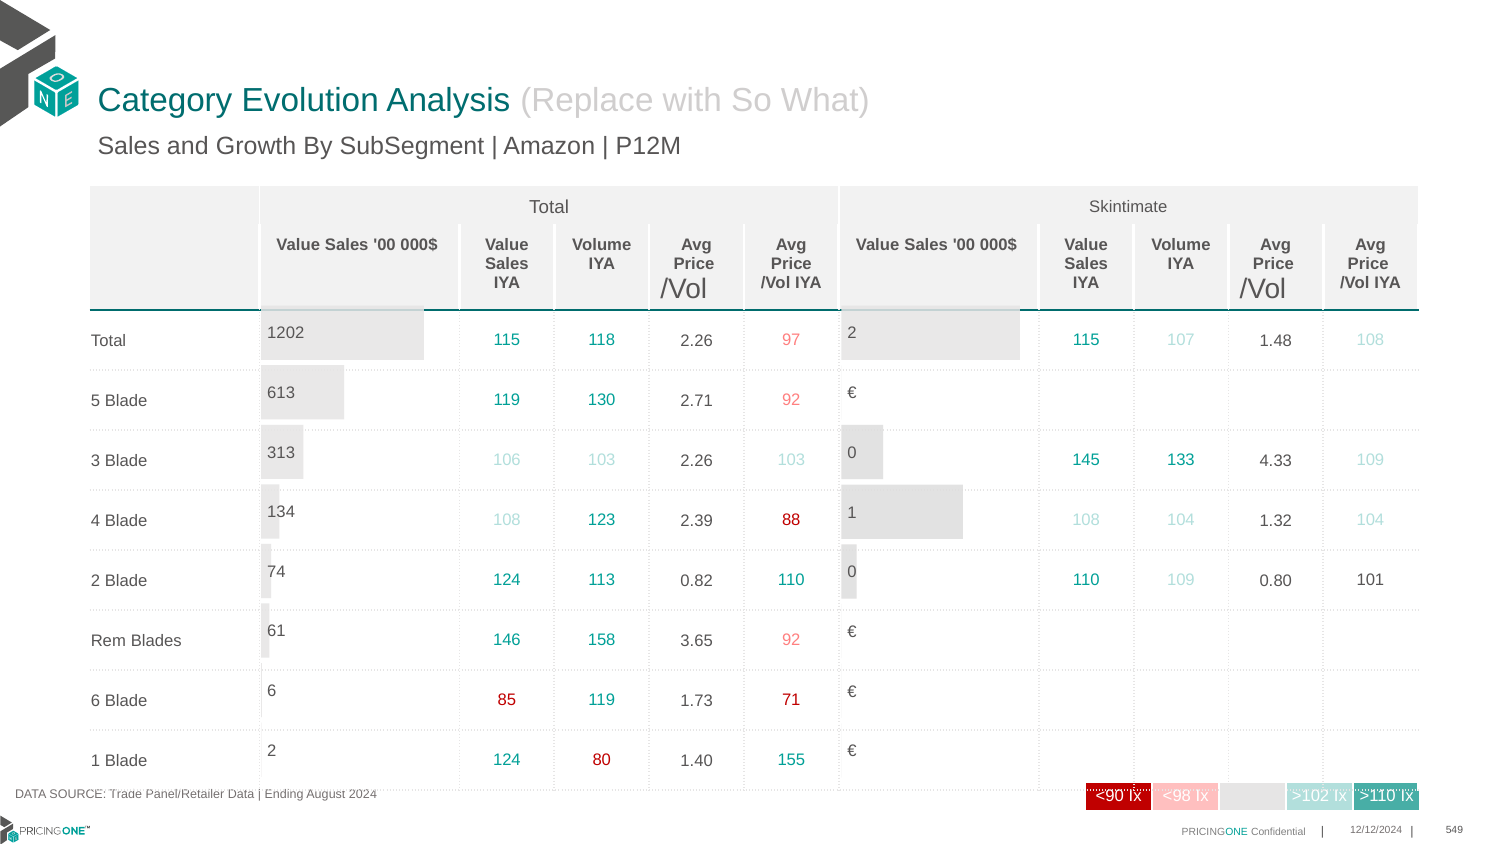

# Category Evolution Analysis (Replace with So What)
Sales and Growth By SubSegment | Amazon | P12M
|  | Total |  |  |  |  | Skintimate |  |  |  |  |
| --- | --- | --- | --- | --- | --- | --- | --- | --- | --- | --- |
|  | Value Sales '00 000$ | Value Sales IYA | Volume IYA | Avg Price /Vol | Avg Price /Vol IYA | Value Sales '00 000$ | Value Sales IYA | Volume IYA | Avg Price /Vol | Avg Price /Vol IYA |
| Total |  | 115 | 118 | 2.26 | 97 |  | 115 | 107 | 1.48 | 108 |
| 5 Blade |  | 119 | 130 | 2.71 | 92 |  |  |  |  |  |
| 3 Blade |  | 106 | 103 | 2.26 | 103 |  | 145 | 133 | 4.33 | 109 |
| 4 Blade |  | 108 | 123 | 2.39 | 88 |  | 108 | 104 | 1.32 | 104 |
| 2 Blade |  | 124 | 113 | 0.82 | 110 |  | 110 | 109 | 0.80 | 101 |
| Rem Blades |  | 146 | 158 | 3.65 | 92 |  |  |  |  |  |
| 6 Blade |  | 85 | 119 | 1.73 | 71 |  |  |  |  |  |
| 1 Blade |  | 124 | 80 | 1.40 | 155 |  |  |  |  |  |

### Chart

| Category | Value Sales |
|---|---|
| Grand | 1201.51489 |
| 5 Blade | 612.67196 |
| 3 Blade | 312.66579 |
| 4 Blade | 134.35693 |
| 2 Blade | 73.63447 |
| Rem Blades | 60.56051 |
| 6 Blade | 6.12178 |
| 1 Blade | 1.50345 |

### Chart

| Category | Value Sales |
|---|---|
| Grand | 1.69403 |
| 5 Blade | 0.0 |
| 3 Blade | 0.39573 |
| 4 Blade | 1.15342 |
| 2 Blade | 0.14488 |
| Rem Blades | 0.0 |
| 6 Blade | 0.0 |
| 1 Blade | 0.0 |
DATA SOURCE: Trade Panel/Retailer Data | Ending August 2024
| <90 Ix | <98 Ix |  | >102 Ix | >110 Ix |
| --- | --- | --- | --- | --- |

12/12/2024
549